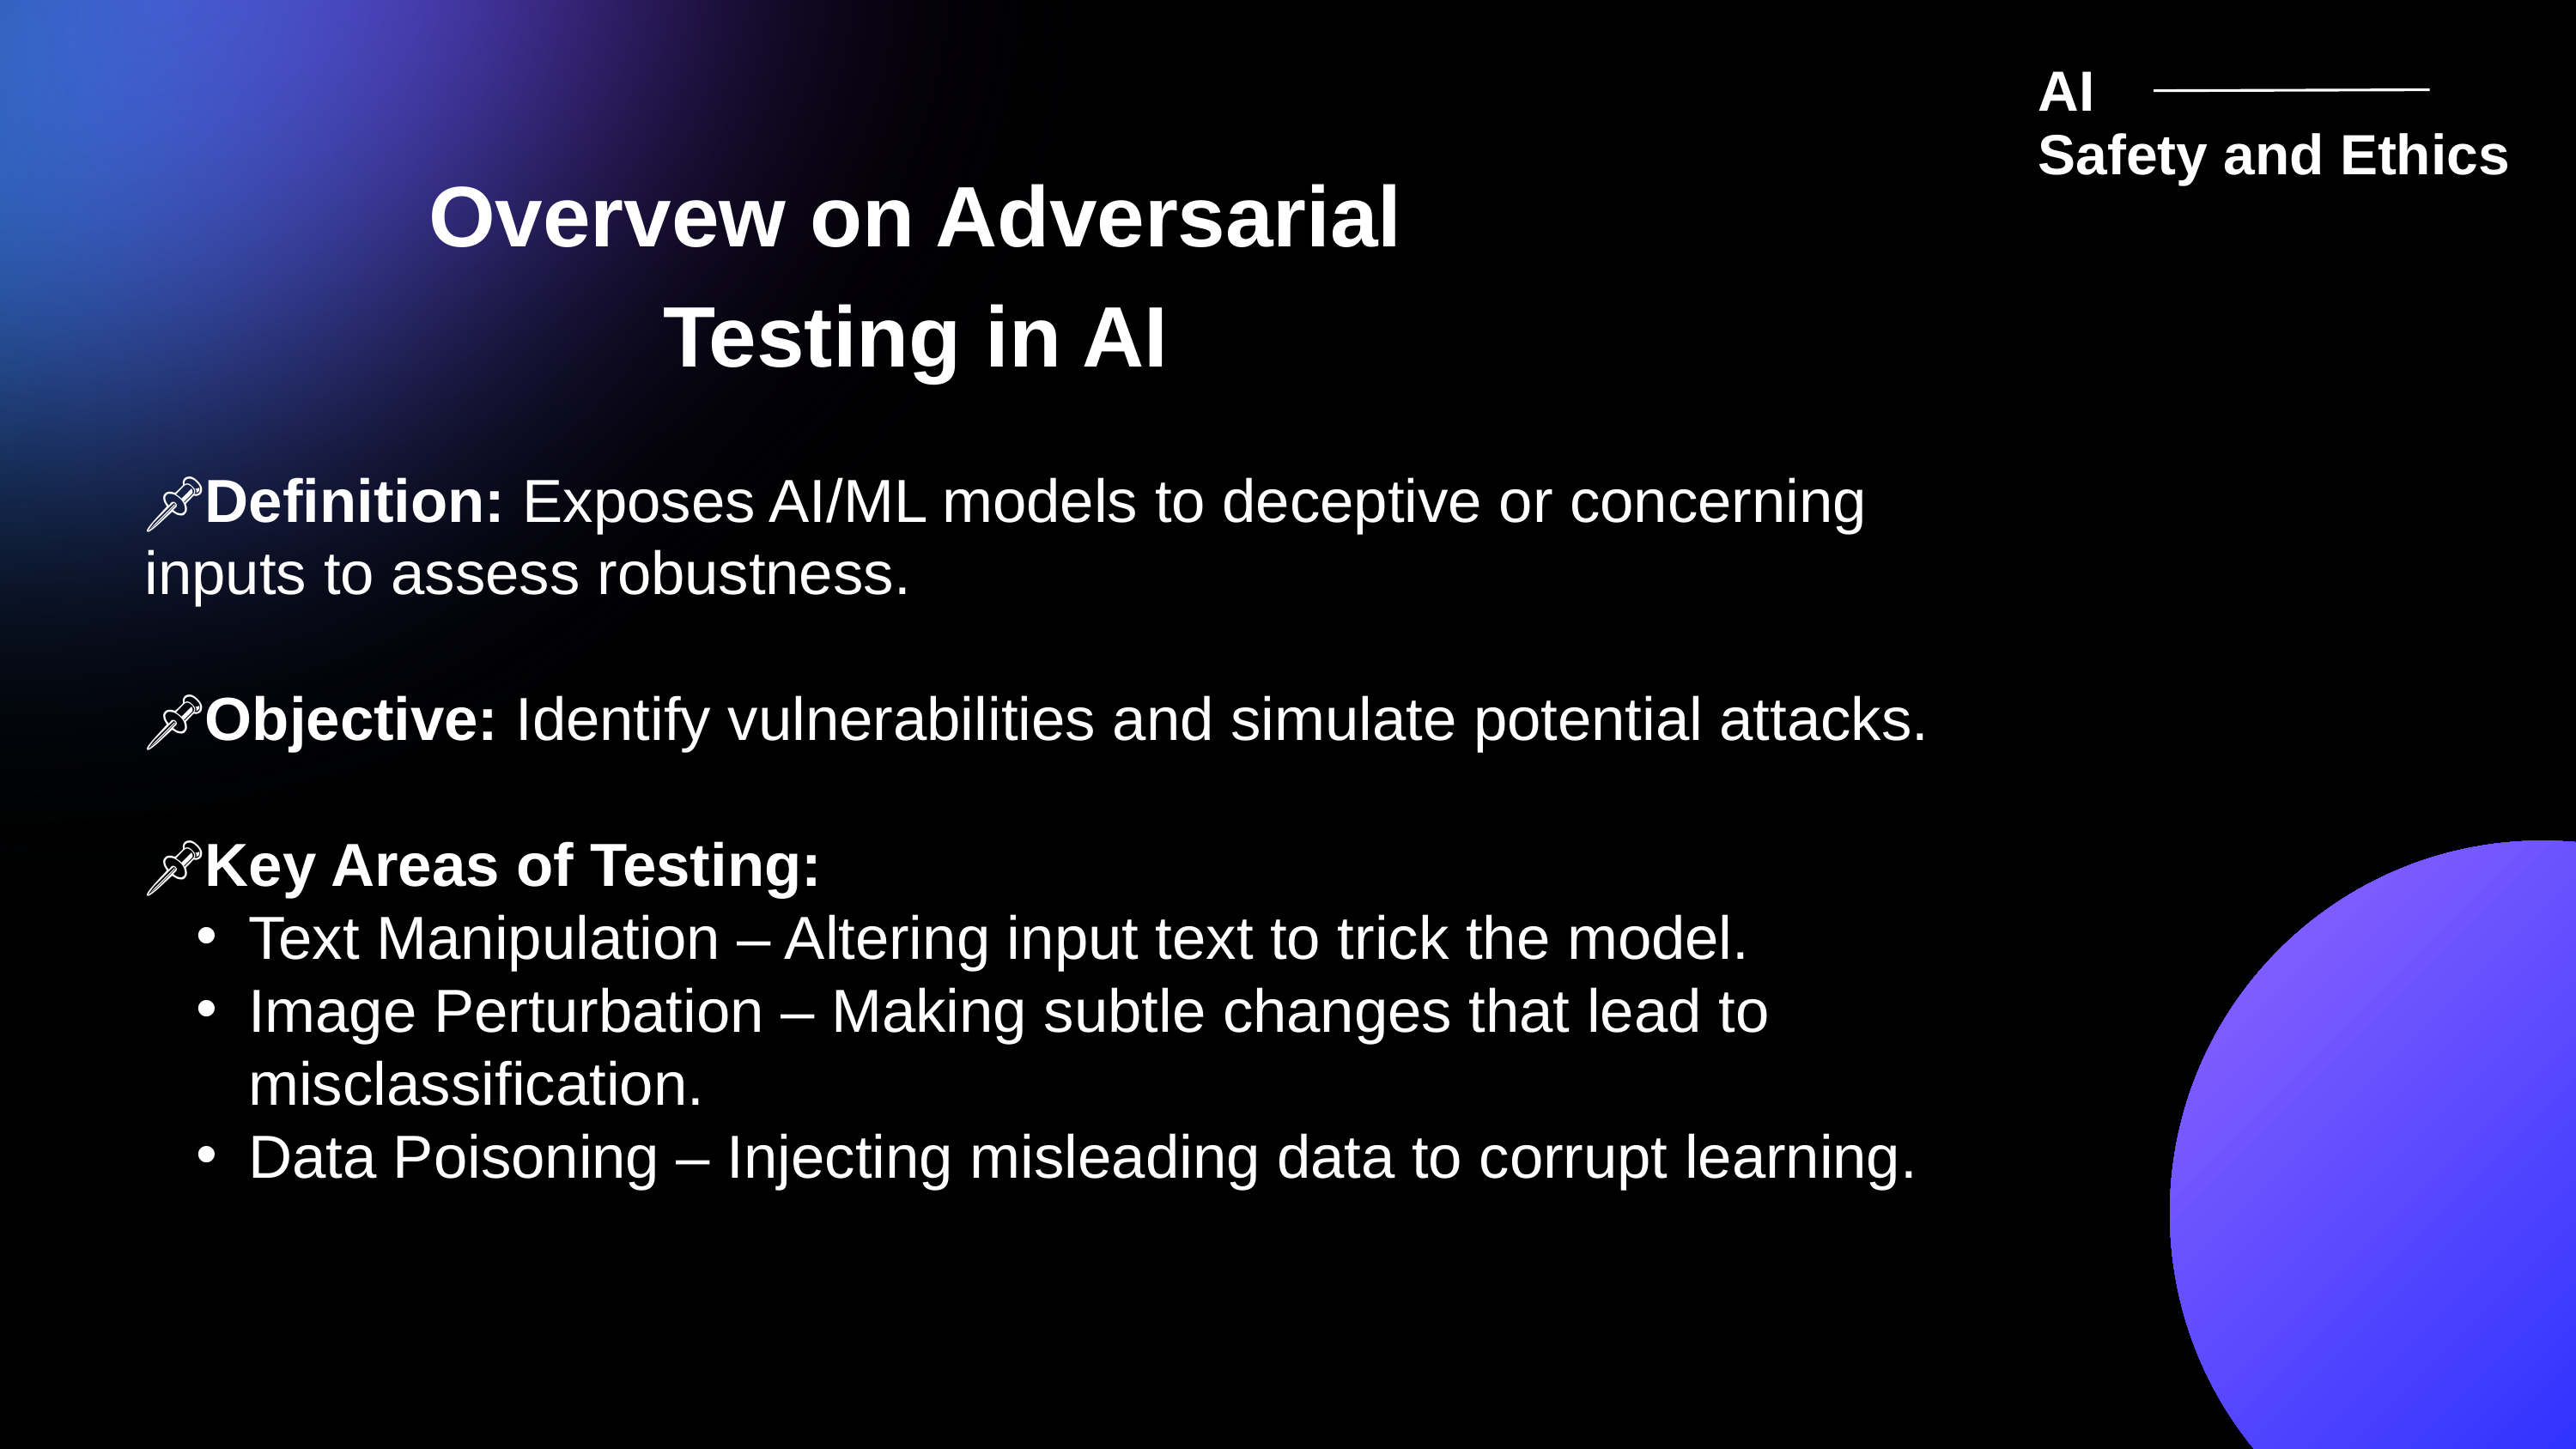

AI                      Safety and Ethics

Overvew on Adversarial
Testing in AI
📌Definition: Exposes AI/ML models to deceptive or concerning inputs to assess robustness.

📌Objective: Identify vulnerabilities and simulate potential attacks.

📌Key Areas of Testing:
Text Manipulation – Altering input text to trick the model.
Image Perturbation – Making subtle changes that lead to misclassification.
Data Poisoning – Injecting misleading data to corrupt learning.